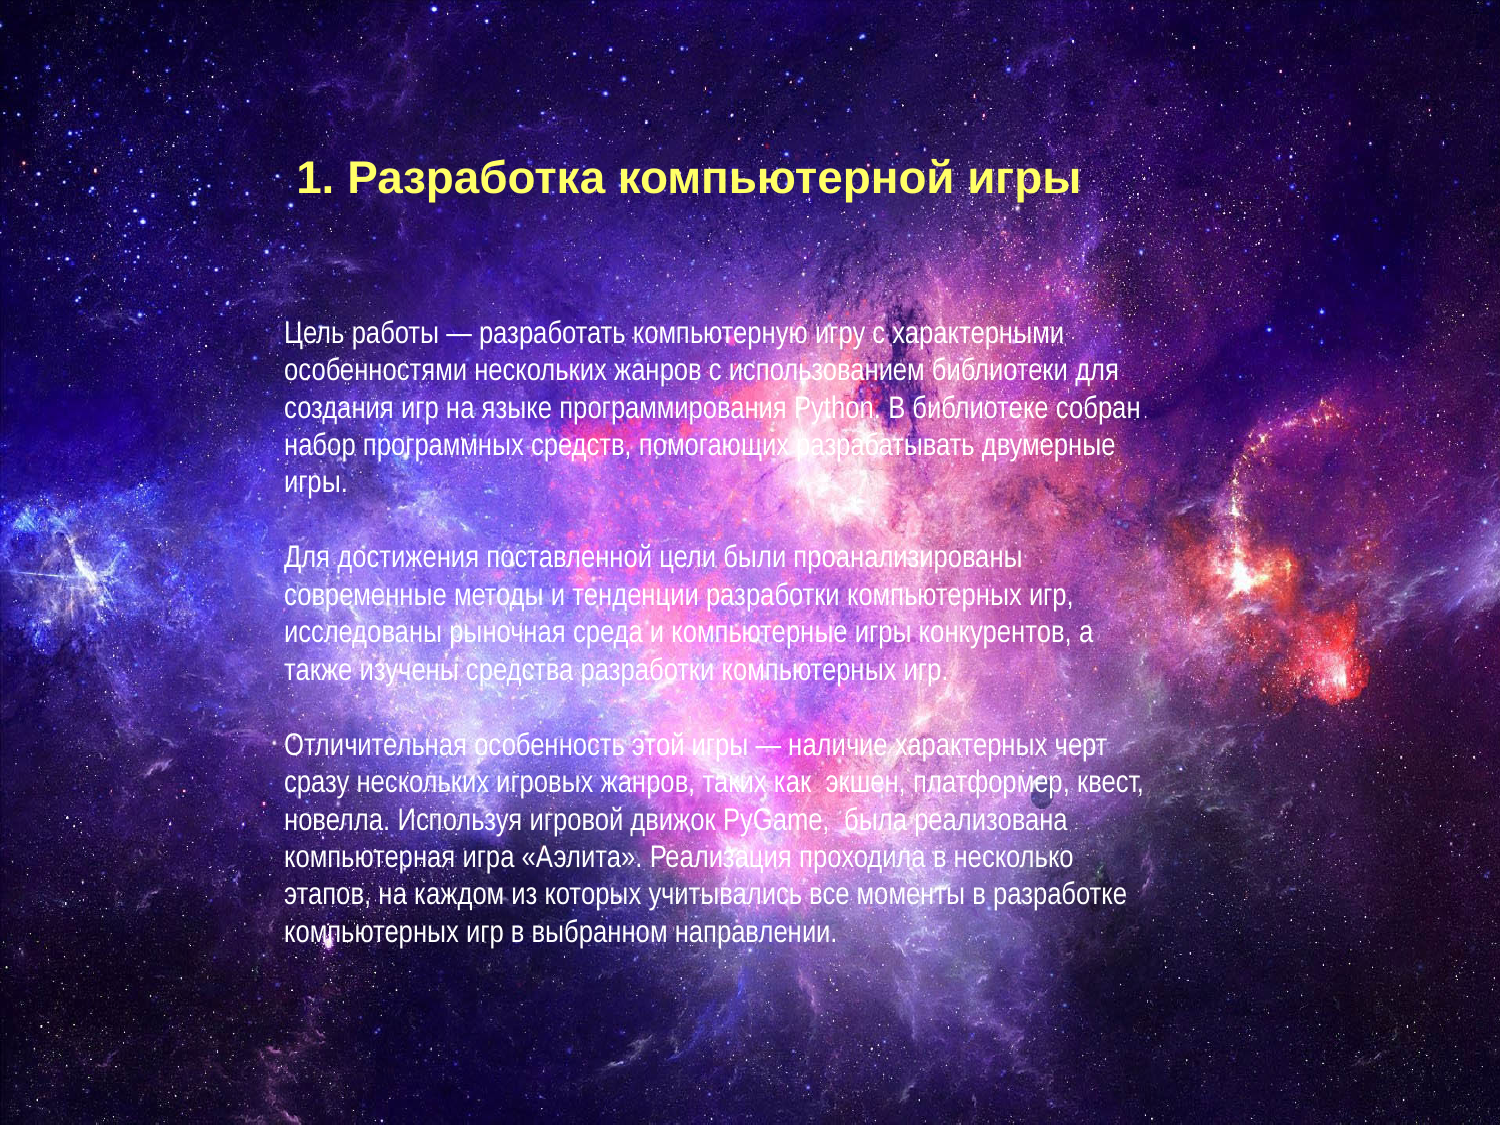

# 1. Разработка компьютерной игры
Цель работы — разработать компьютерную игру с характерными особенностями нескольких жанров с использованием библиотеки для создания игр на языке программирования Python. В библиотеке собран набор программных средств, помогающих разрабатывать двумерные игры.

Для достижения поставленной цели были проанализированы современные методы и тенденции разработки компьютерных игр, исследованы рыночная среда и компьютерные игры конкурентов, а также изучены средства разработки компьютерных игр.

Отличительная особенность этой игры — наличие характерных черт сразу нескольких игровых жанров, таких как  экшен, платформер, квест, новелла. Используя игровой движок PyGame,  была реализована компьютерная игра «Аэлита». Реализация проходила в несколько этапов, на каждом из которых учитывались все моменты в разработке компьютерных игр в выбранном направлении.